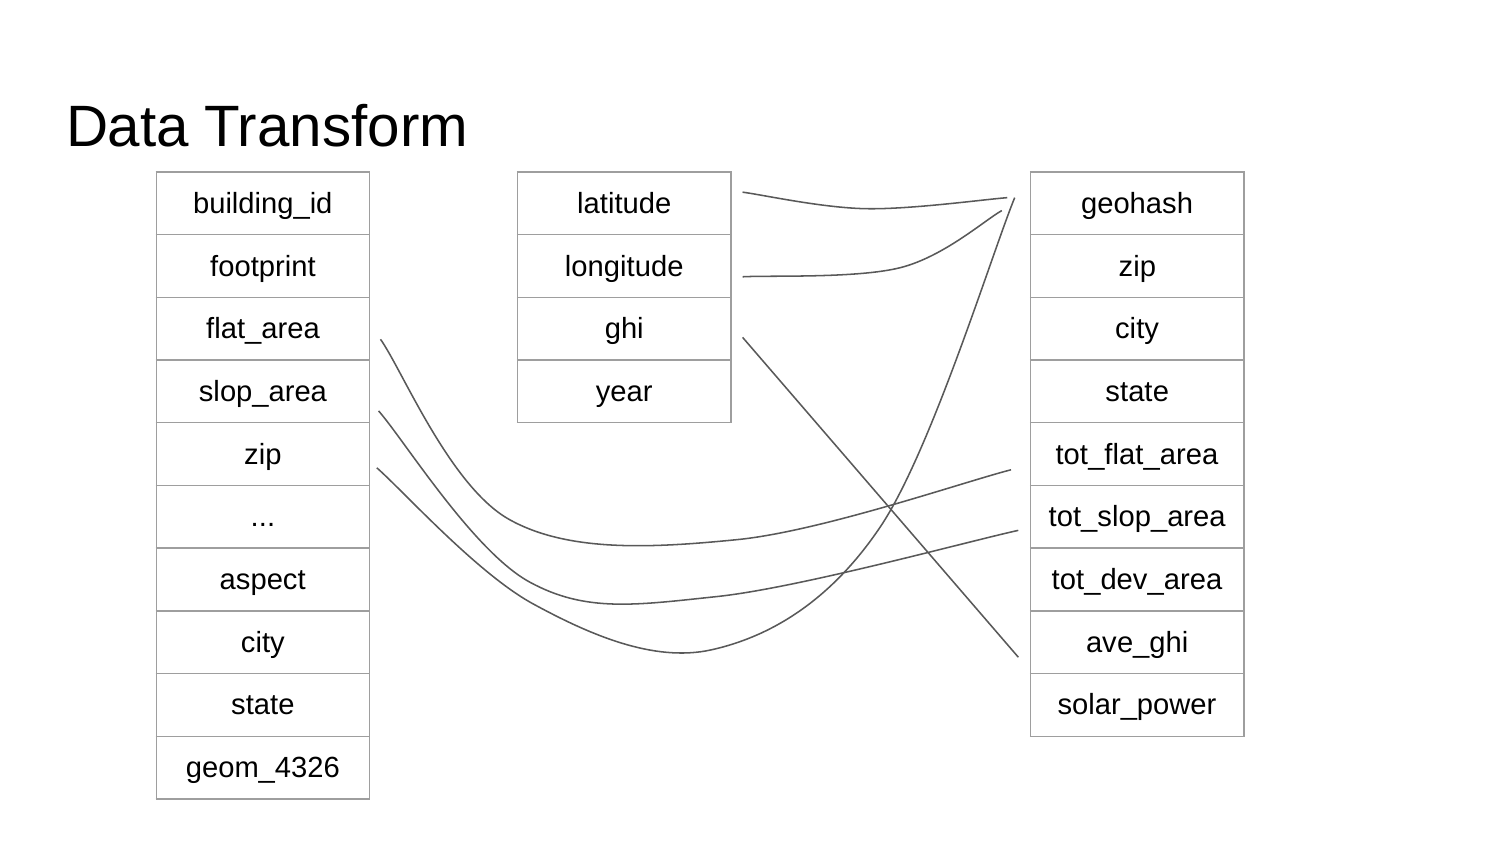

# Data Transform
| building\_id |
| --- |
| footprint |
| flat\_area |
| slop\_area |
| zip |
| ... |
| aspect |
| city |
| state |
| geom\_4326 |
| latitude |
| --- |
| longitude |
| ghi |
| year |
| geohash |
| --- |
| zip |
| city |
| state |
| tot\_flat\_area |
| tot\_slop\_area |
| tot\_dev\_area |
| ave\_ghi |
| solar\_power |